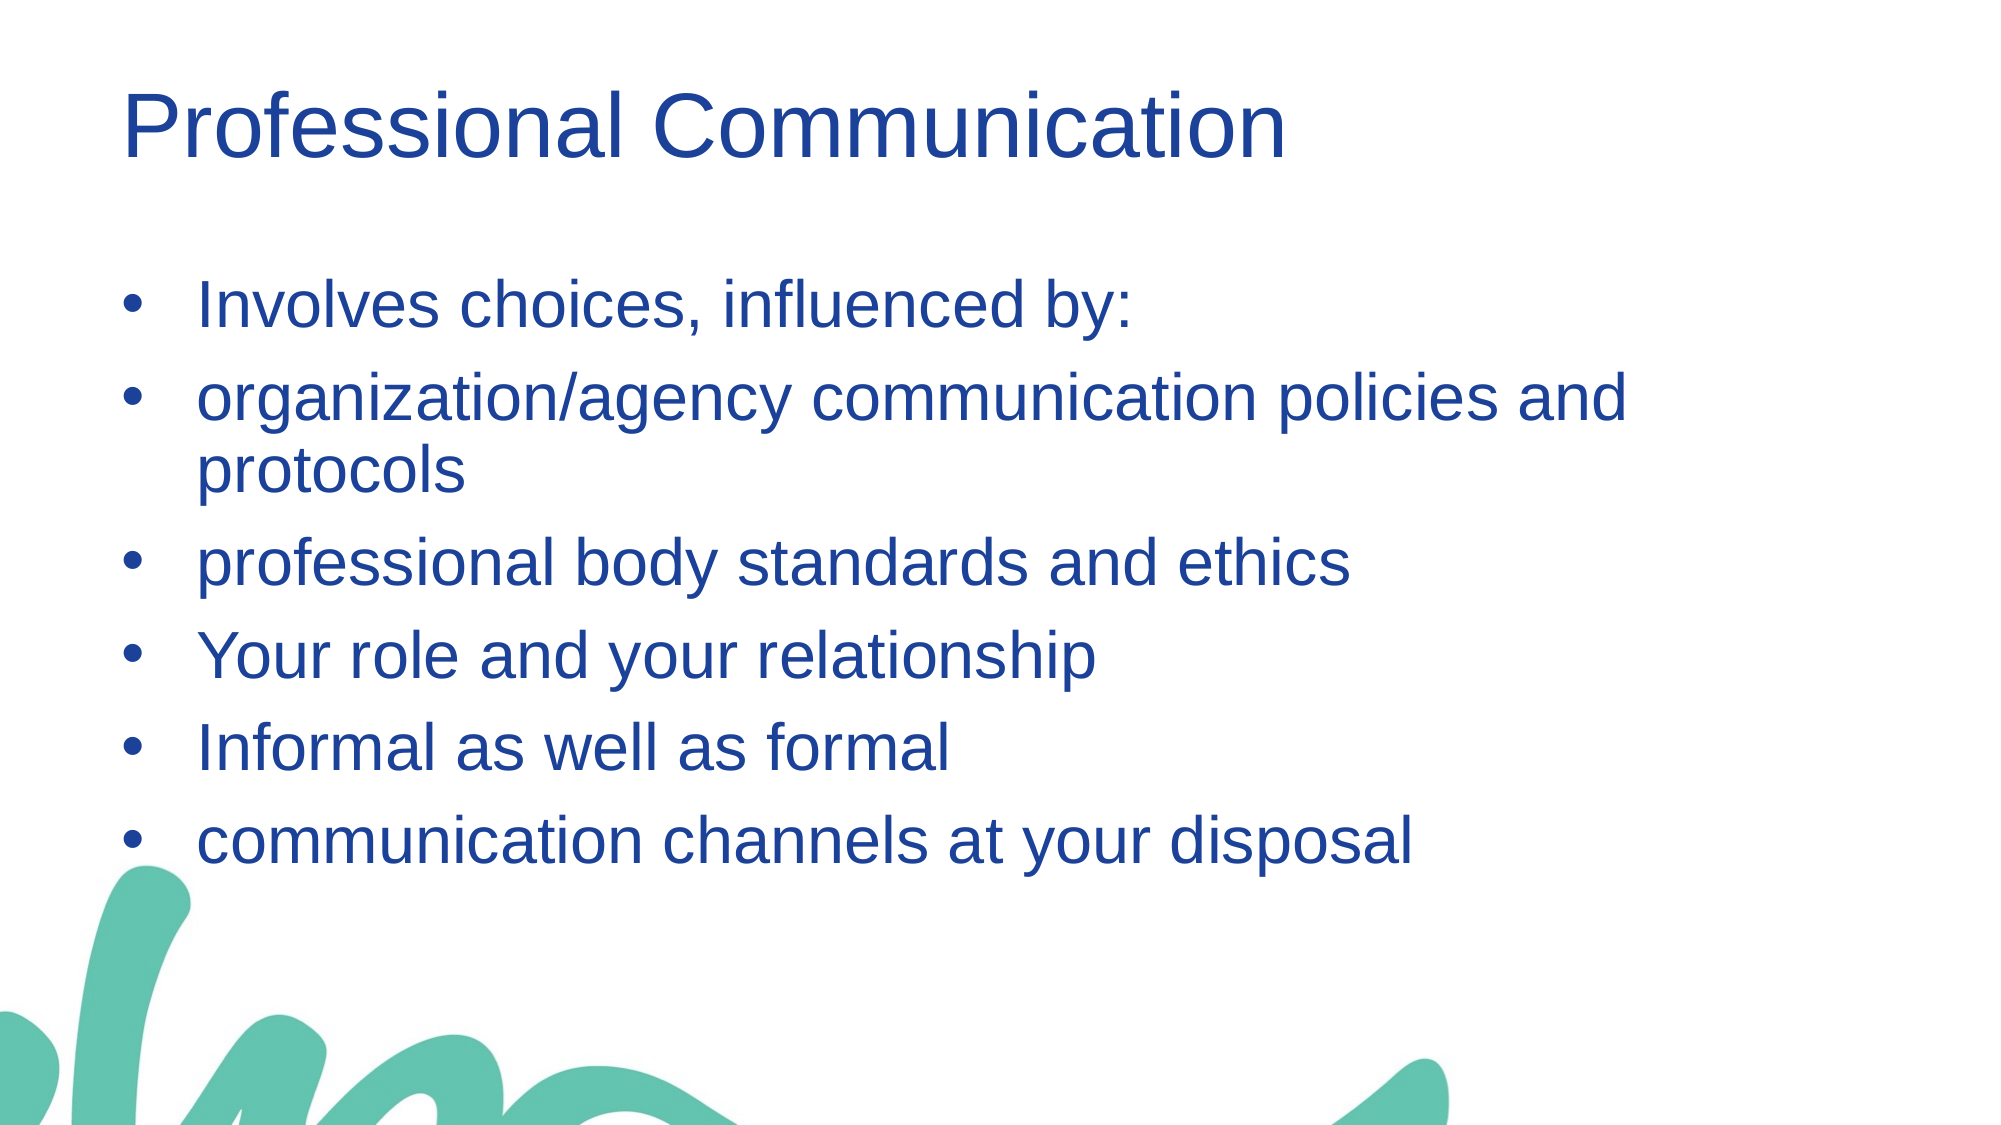

Professional Communication
Involves choices, influenced by: ​
organization/agency communication policies and protocols​
professional body standards and ethics​
Your role and your relationship​
Informal as well as formal​
communication channels at your disposal